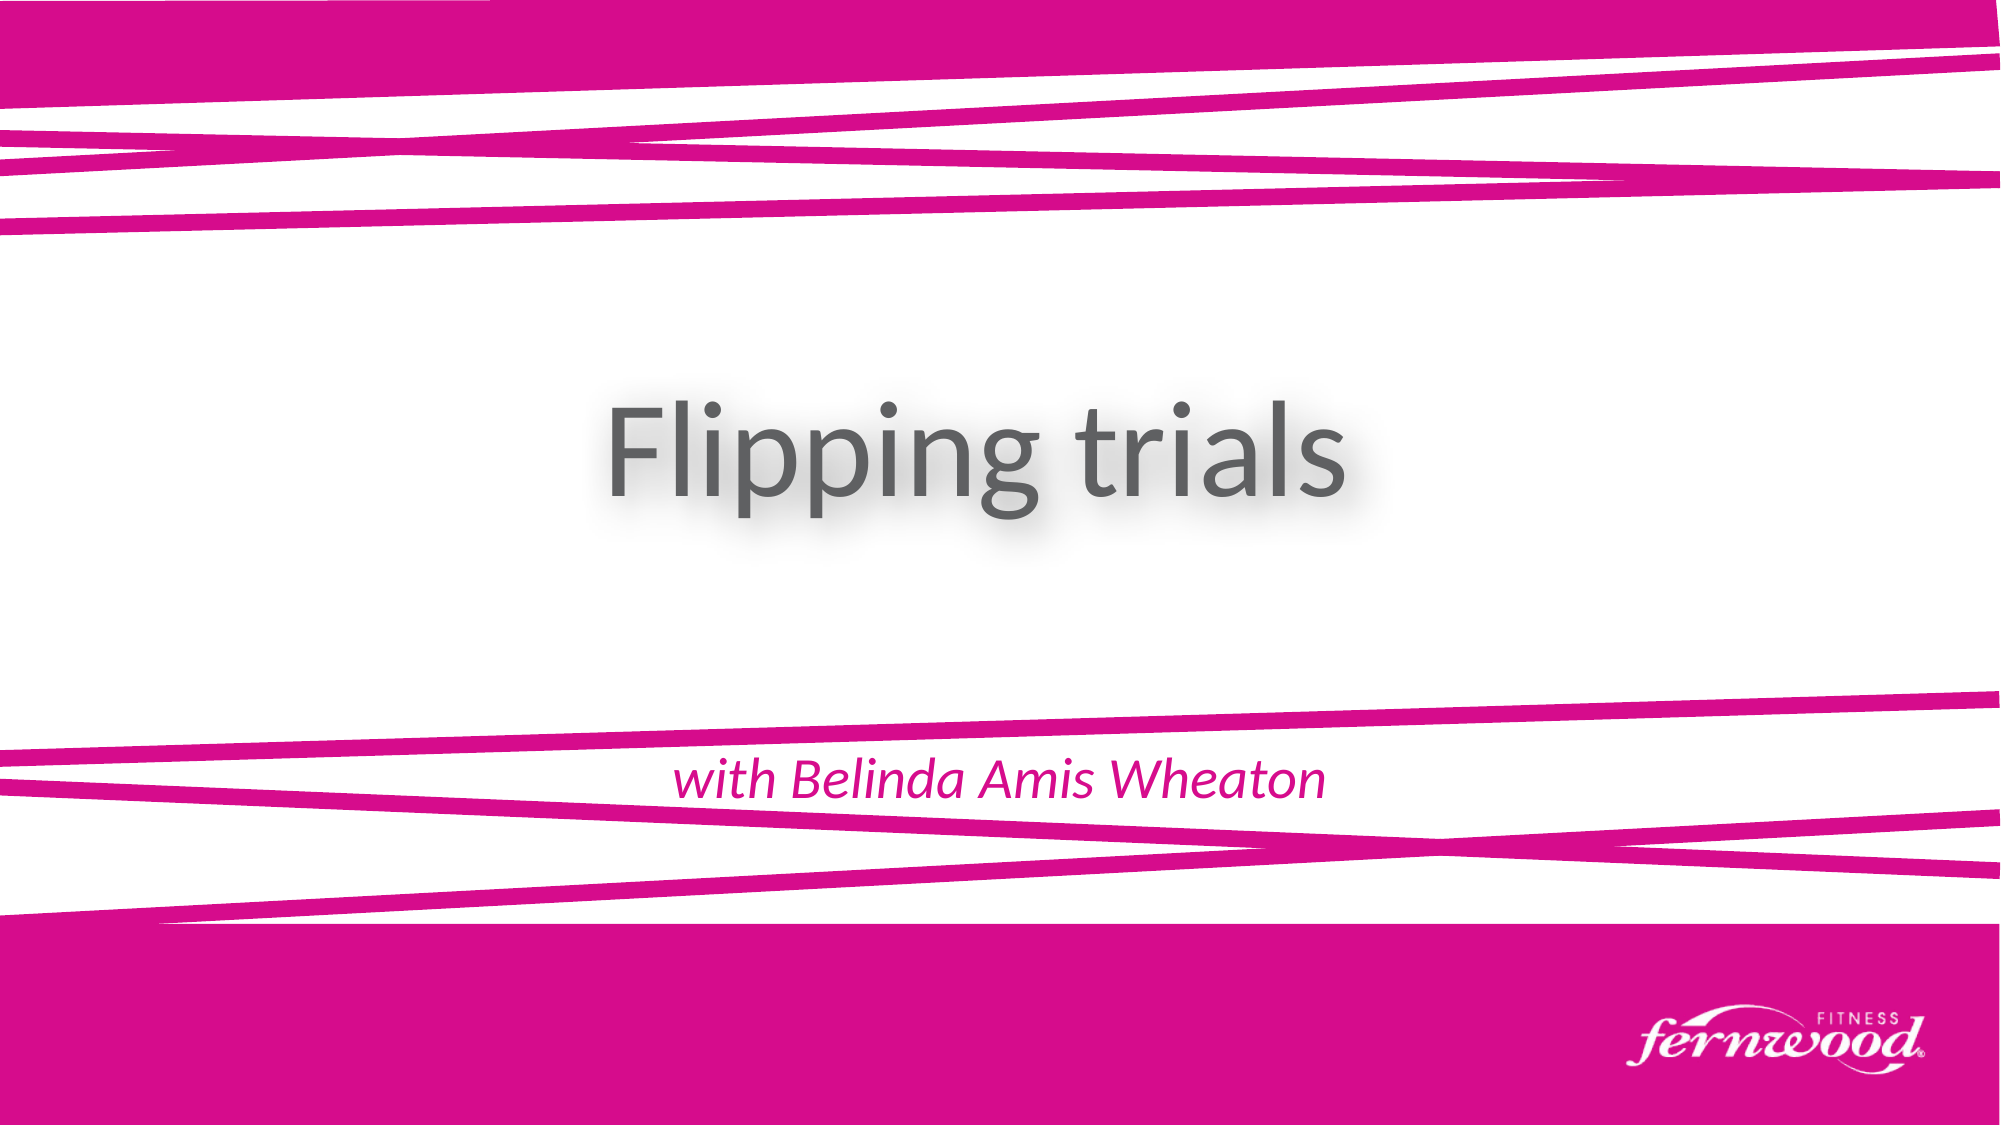

# Flipping trials
with Belinda Amis Wheaton